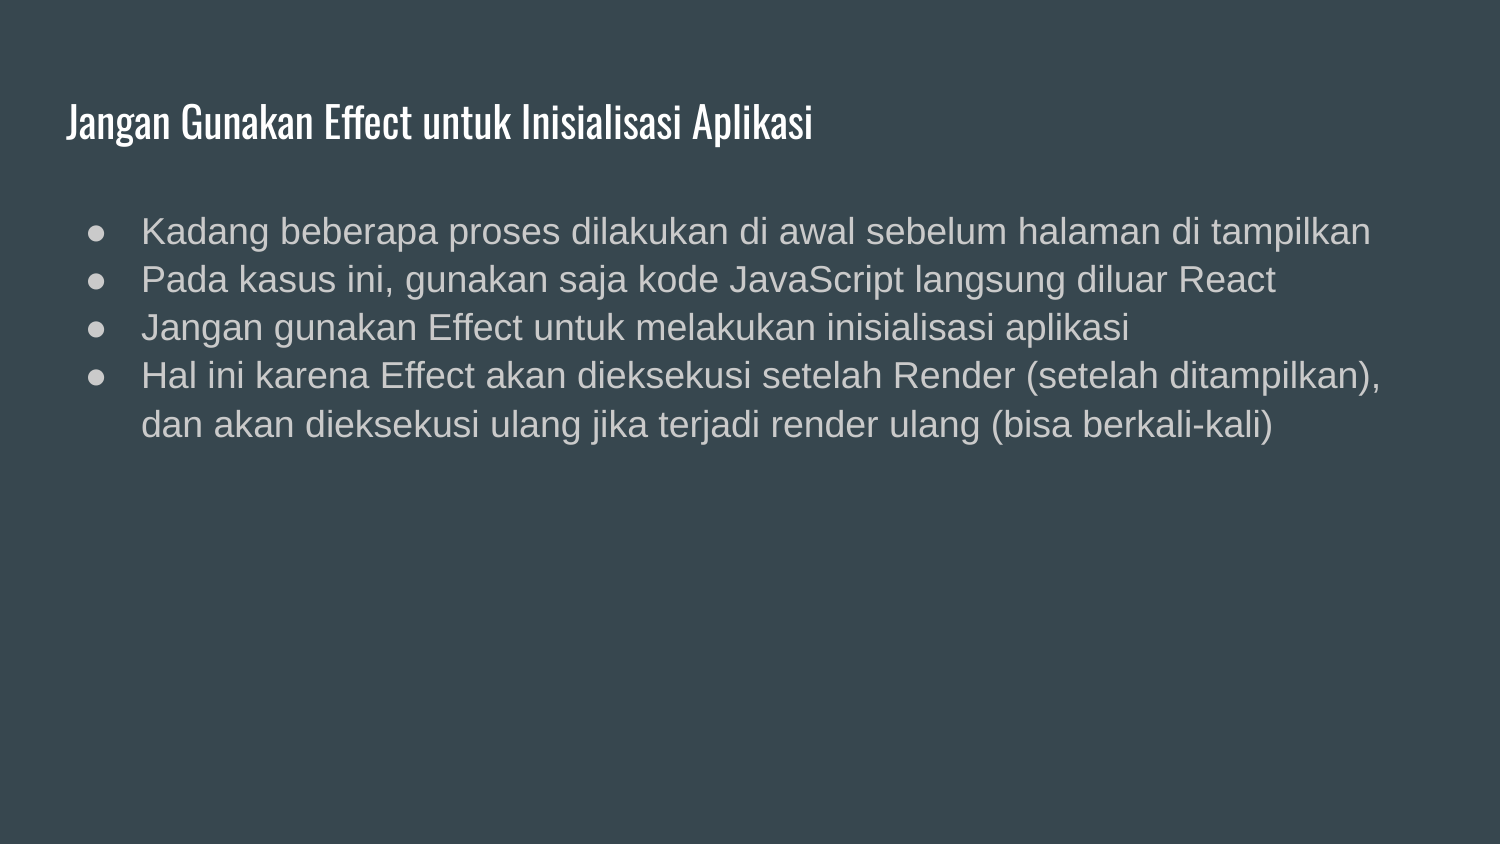

# Jangan Gunakan Effect untuk Inisialisasi Aplikasi
Kadang beberapa proses dilakukan di awal sebelum halaman di tampilkan
Pada kasus ini, gunakan saja kode JavaScript langsung diluar React
Jangan gunakan Effect untuk melakukan inisialisasi aplikasi
Hal ini karena Effect akan dieksekusi setelah Render (setelah ditampilkan), dan akan dieksekusi ulang jika terjadi render ulang (bisa berkali-kali)